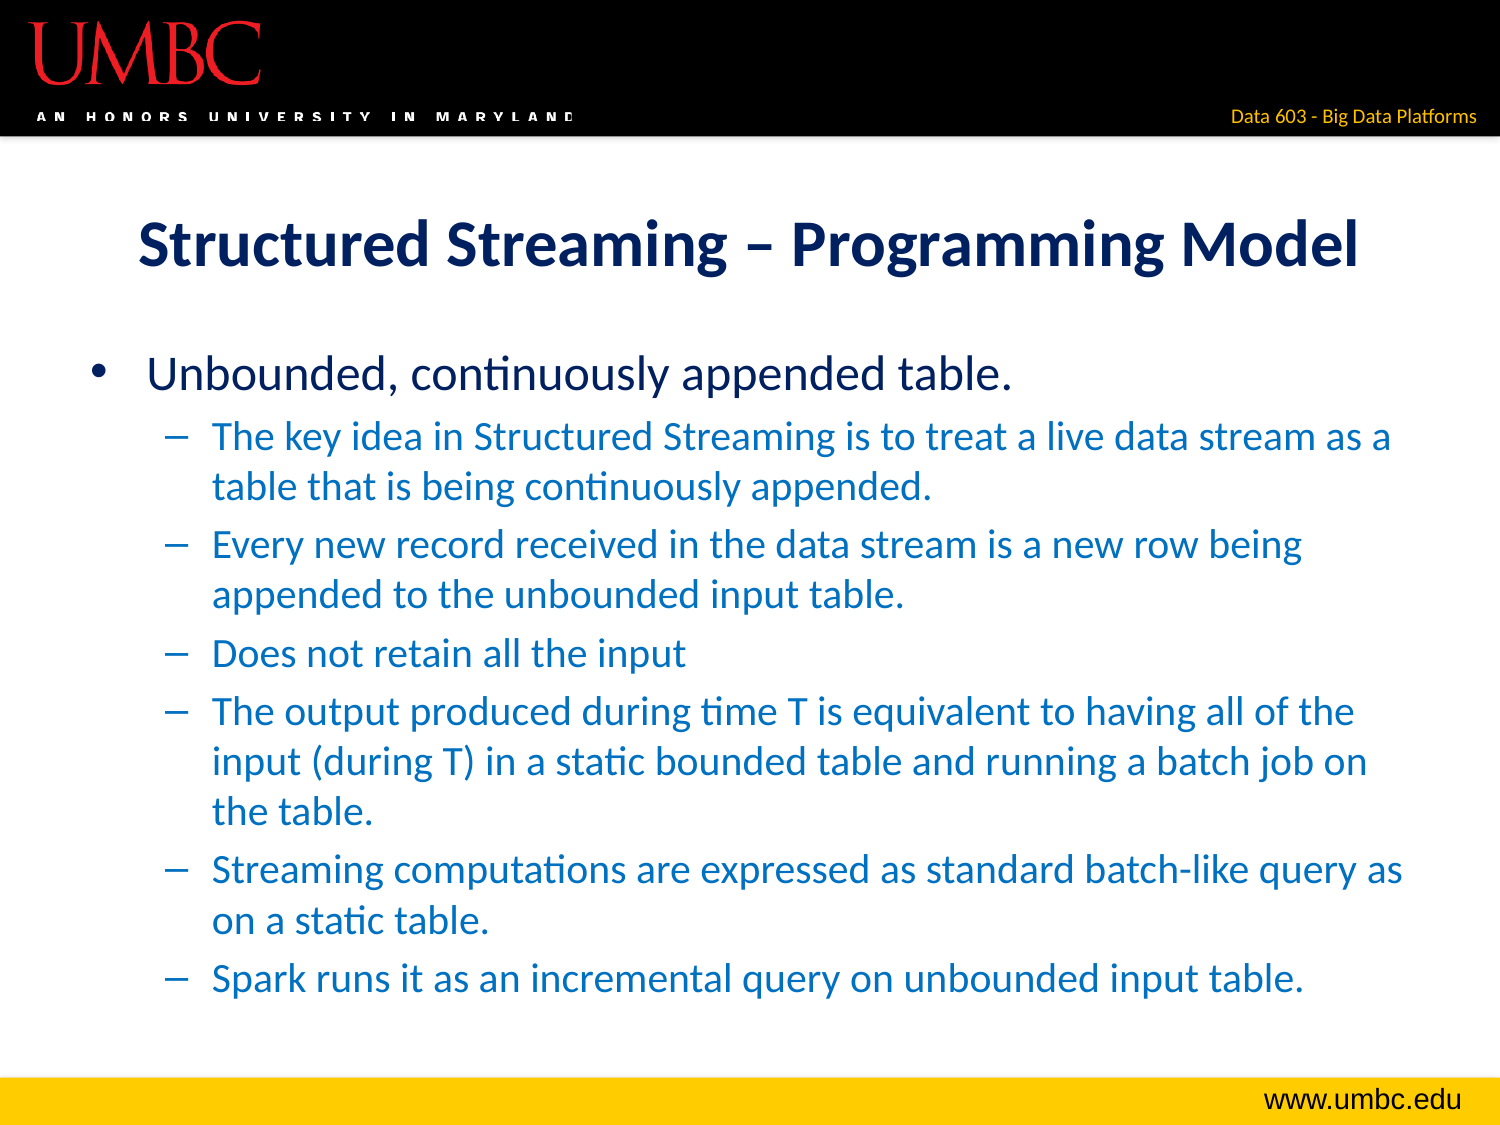

# Structured Streaming – Programming Model
Unbounded, continuously appended table.
The key idea in Structured Streaming is to treat a live data stream as a table that is being continuously appended.
Every new record received in the data stream is a new row being appended to the unbounded input table.
Does not retain all the input
The output produced during time T is equivalent to having all of the input (during T) in a static bounded table and running a batch job on the table.
Streaming computations are expressed as standard batch-like query as on a static table.
Spark runs it as an incremental query on unbounded input table.